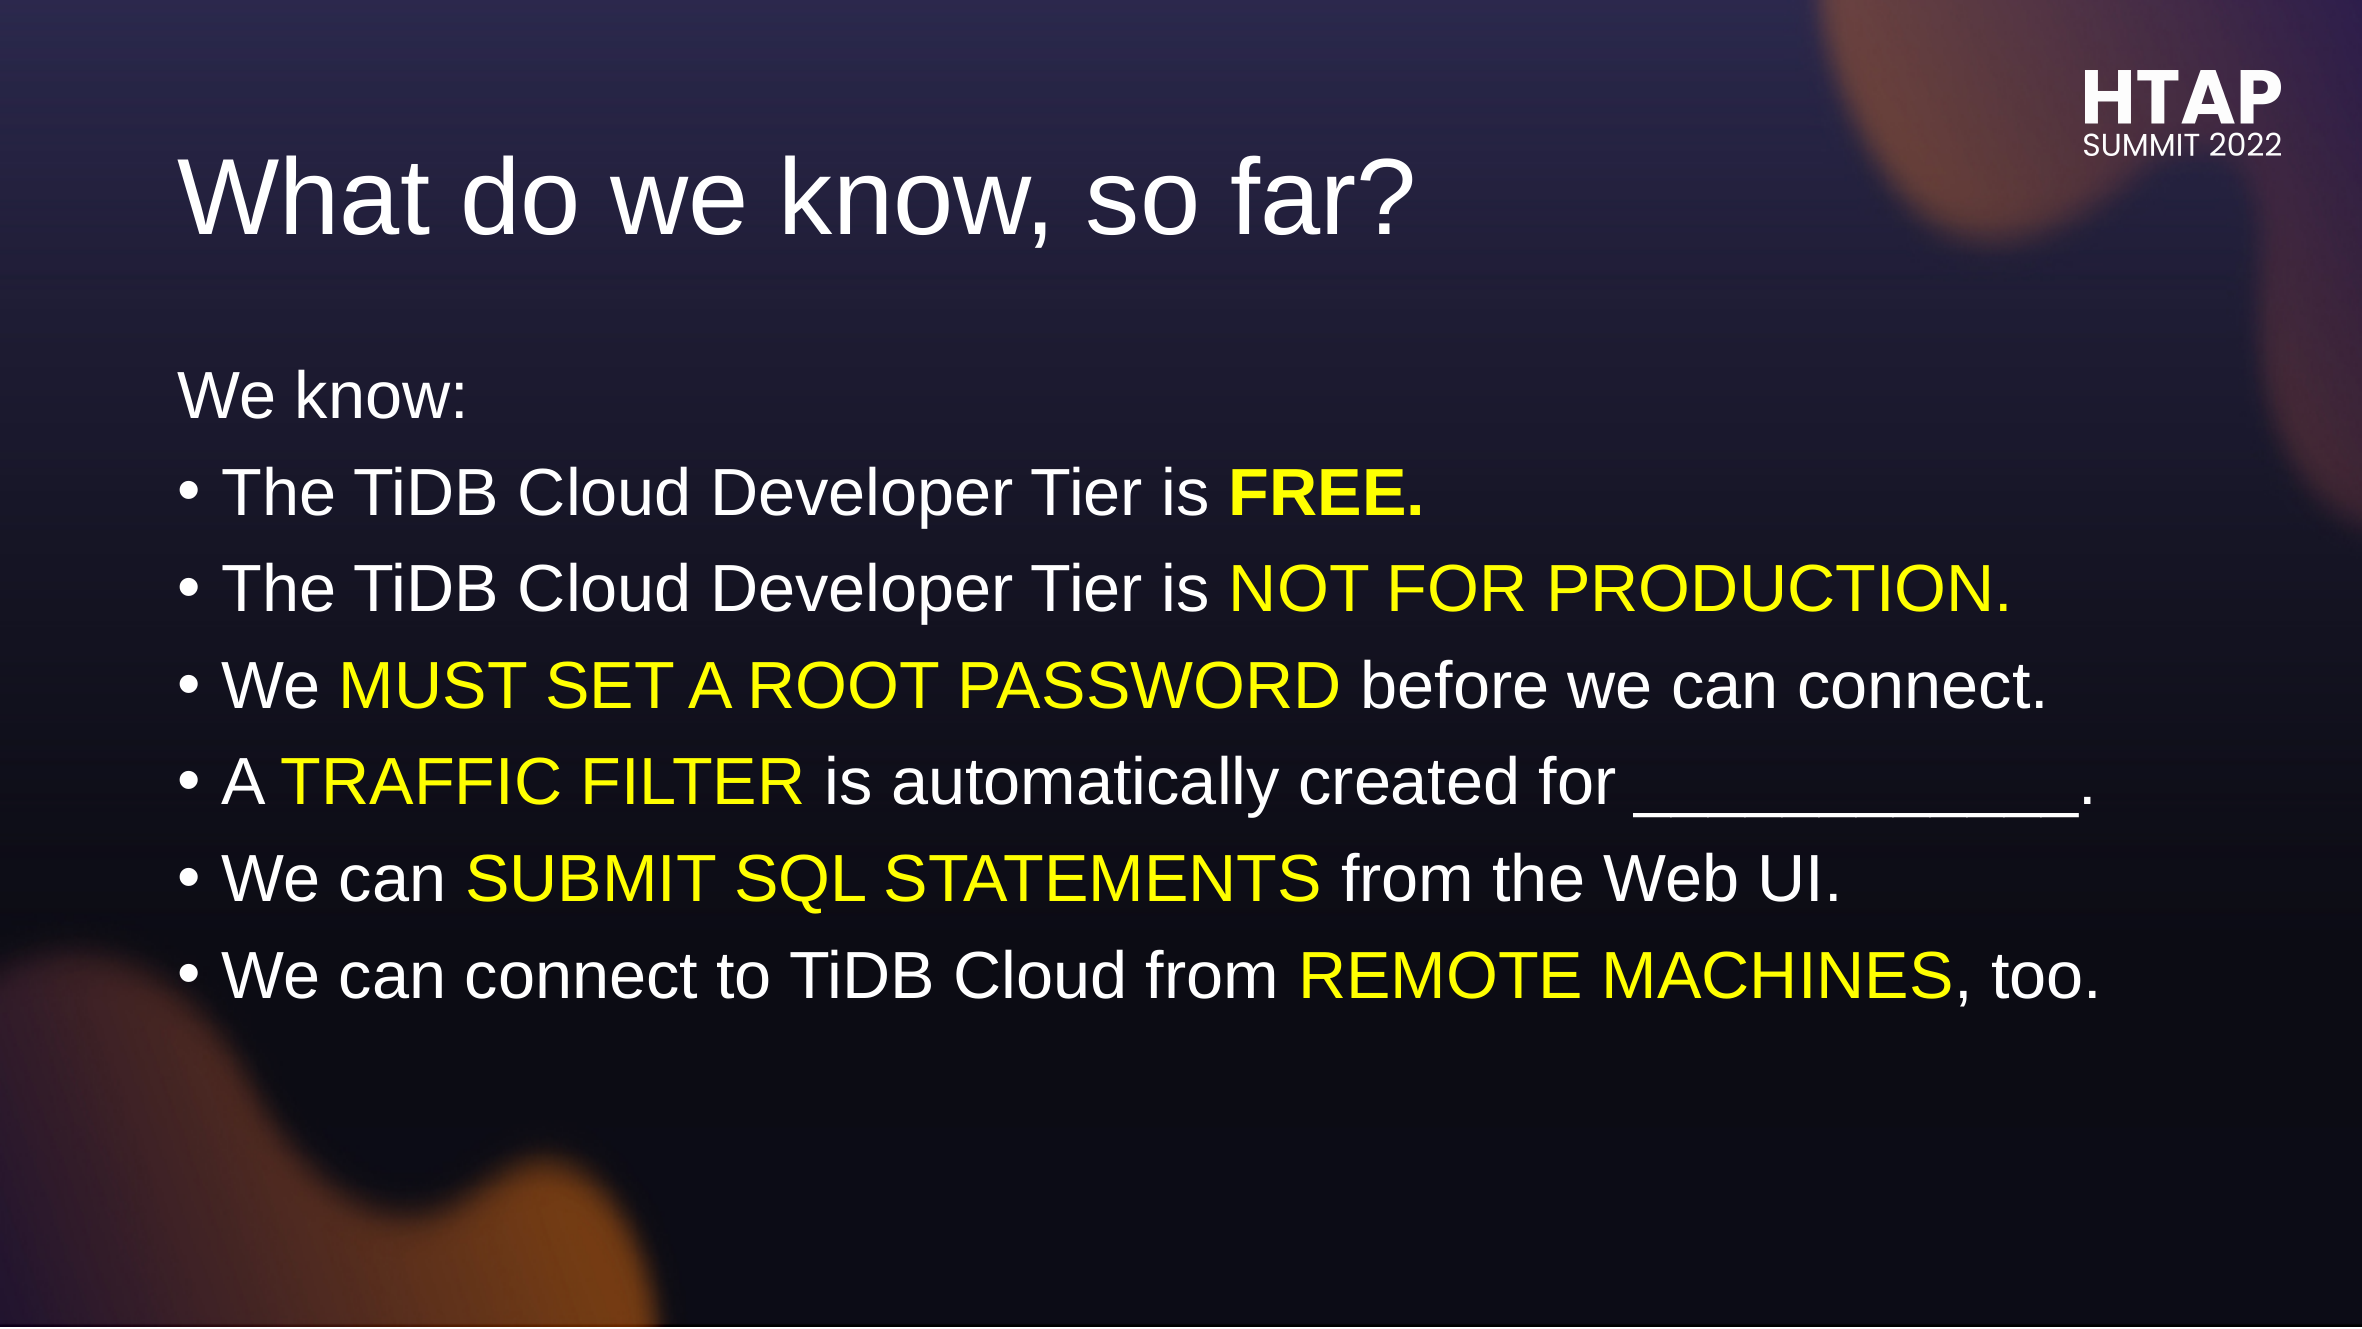

# What do we know, so far?
We know:
The TiDB Cloud Developer Tier is FREE.
The TiDB Cloud Developer Tier is NOT FOR PRODUCTION.
We MUST SET A ROOT PASSWORD before we can connect.
A TRAFFIC FILTER is automatically created for ____________.
We can SUBMIT SQL STATEMENTS from the Web UI.
We can connect to TiDB Cloud from REMOTE MACHINES, too.